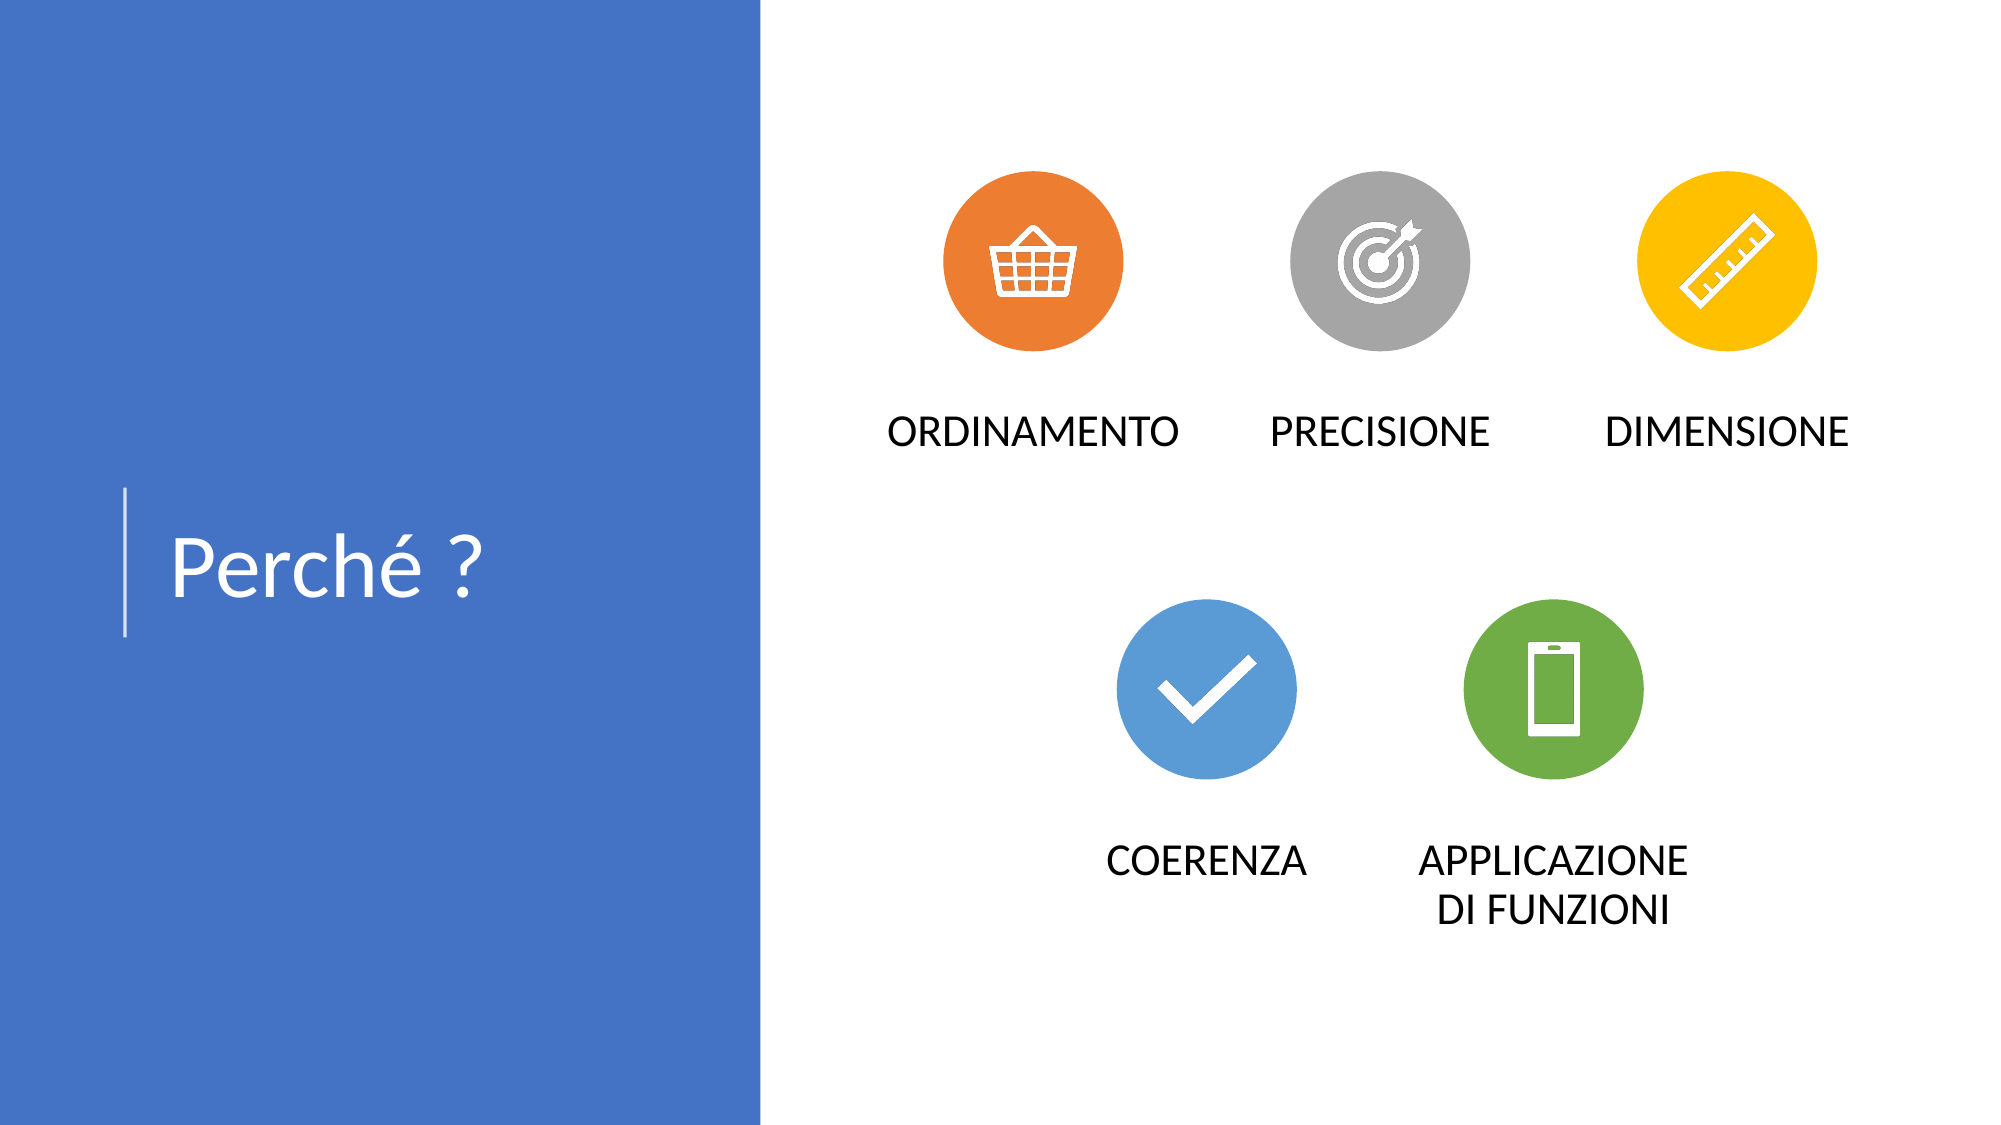

Ordinamento
Precisione
Dimensione
Coerenza
Applicazione di funzioni
# Perché ?